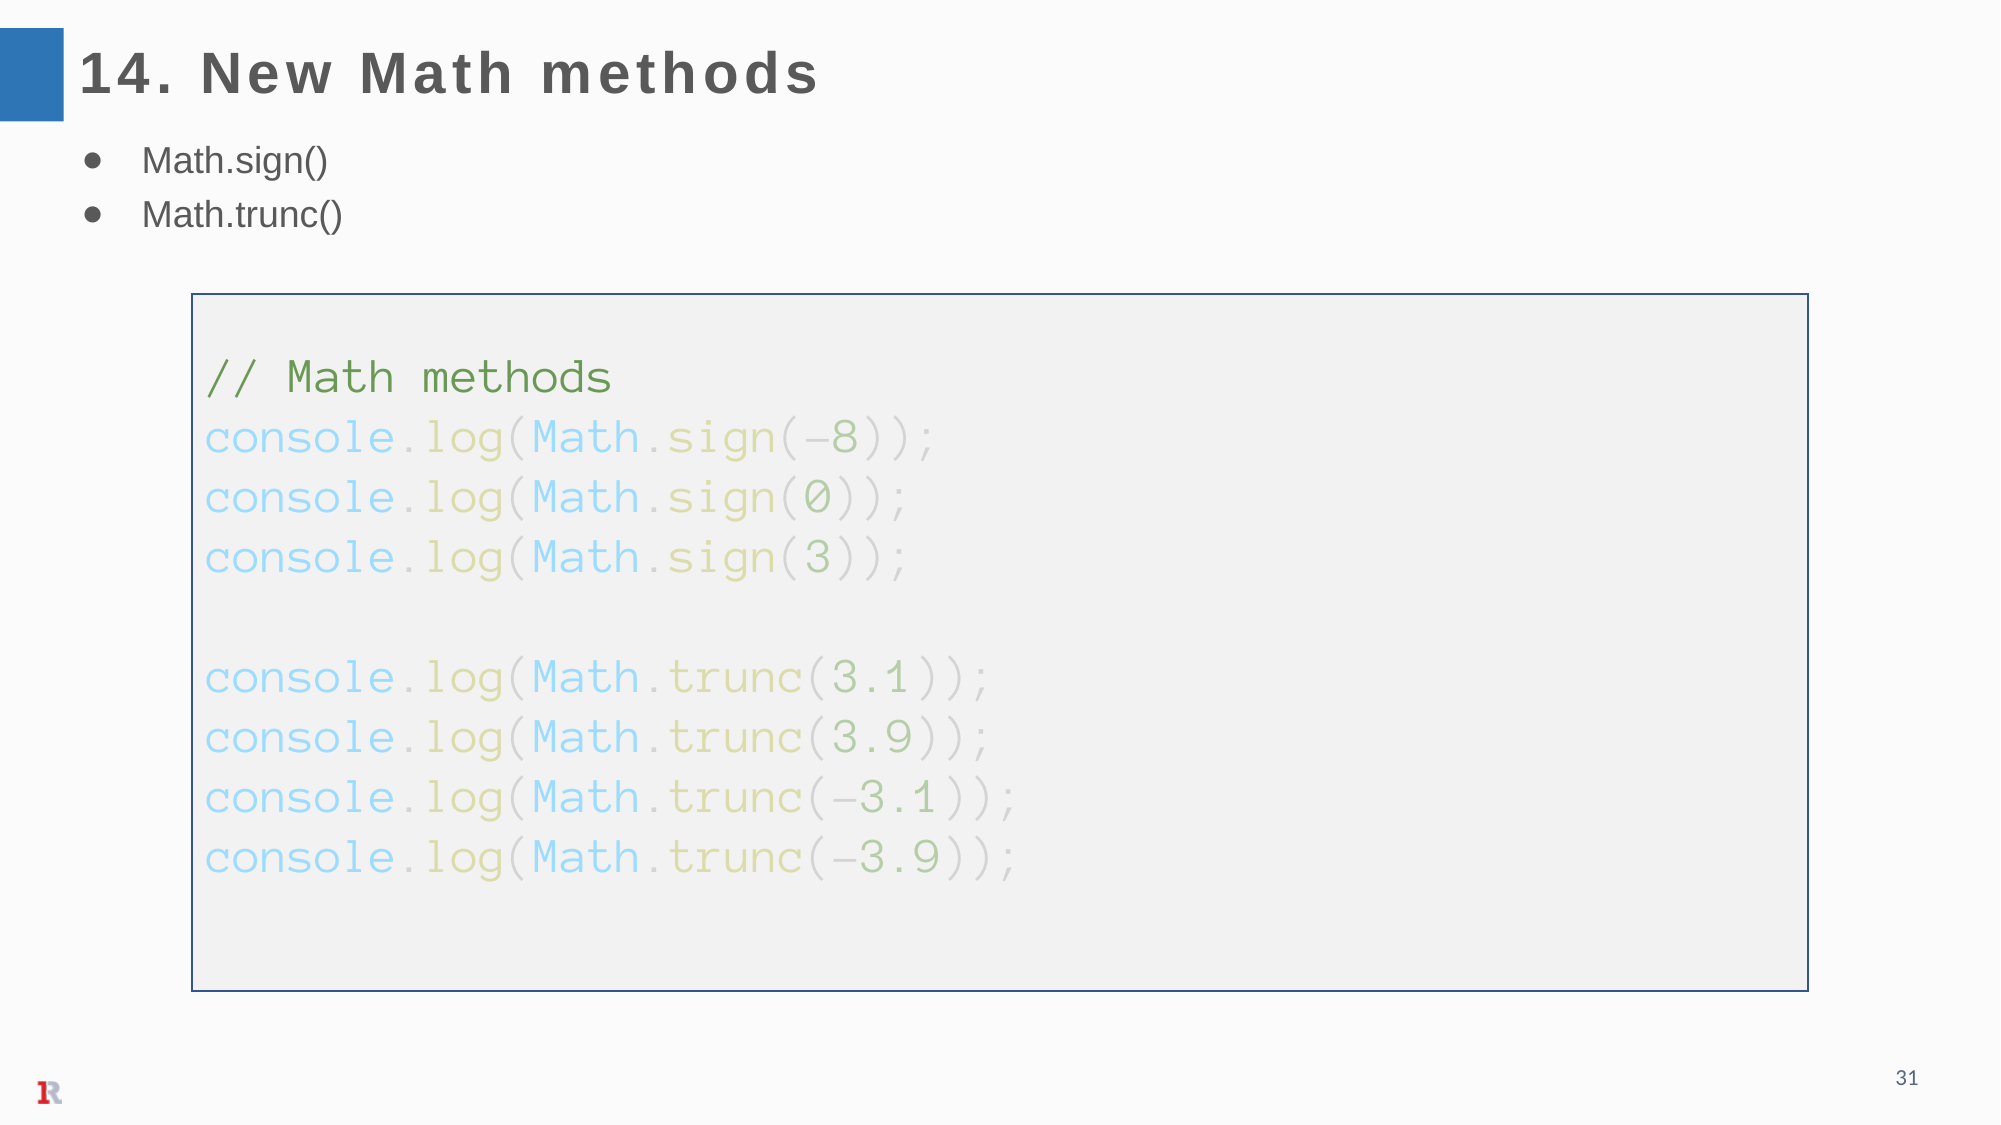

14. New Math methods
Math.sign()
Math.trunc()

// Math methods
console.log(Math.sign(-8));
console.log(Math.sign(0));
console.log(Math.sign(3));
console.log(Math.trunc(3.1));
console.log(Math.trunc(3.9));
console.log(Math.trunc(-3.1));
console.log(Math.trunc(-3.9));